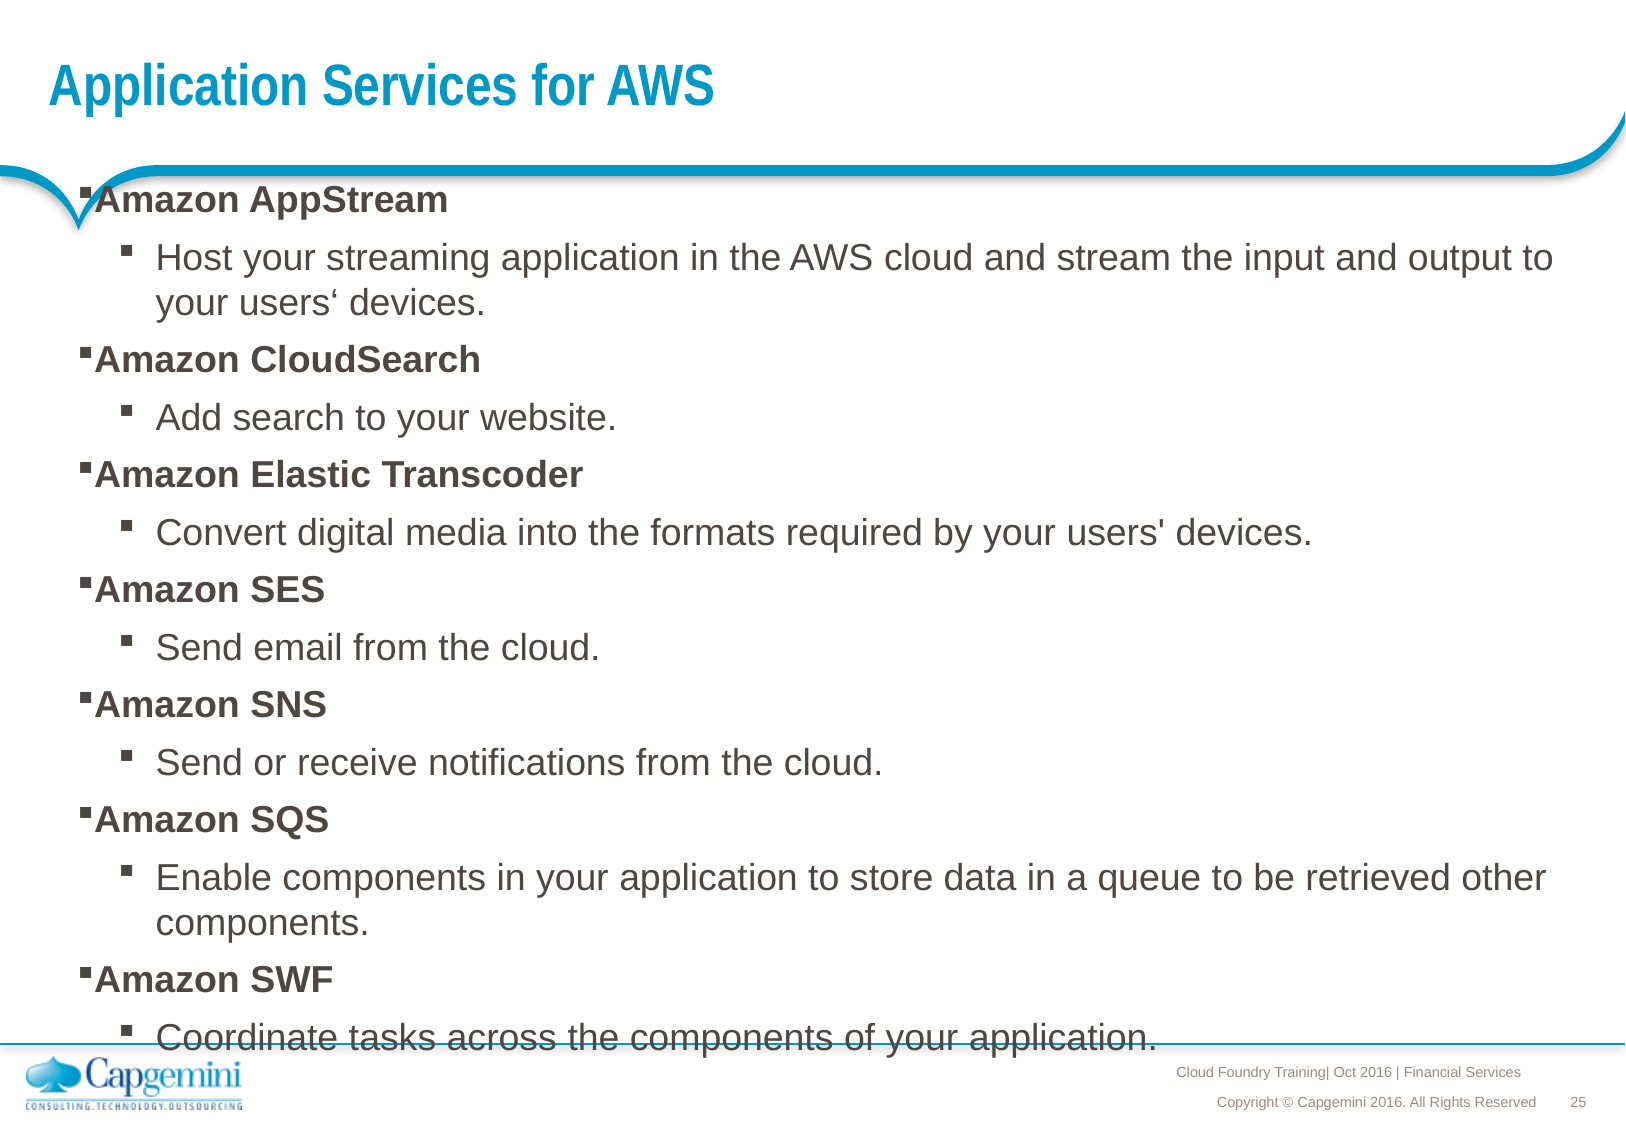

# Application Services for AWS
Amazon AppStream
Host your streaming application in the AWS cloud and stream the input and output to your users‘ devices.
Amazon CloudSearch
Add search to your website.
Amazon Elastic Transcoder
Convert digital media into the formats required by your users' devices.
Amazon SES
Send email from the cloud.
Amazon SNS
Send or receive notifications from the cloud.
Amazon SQS
Enable components in your application to store data in a queue to be retrieved other components.
Amazon SWF
Coordinate tasks across the components of your application.